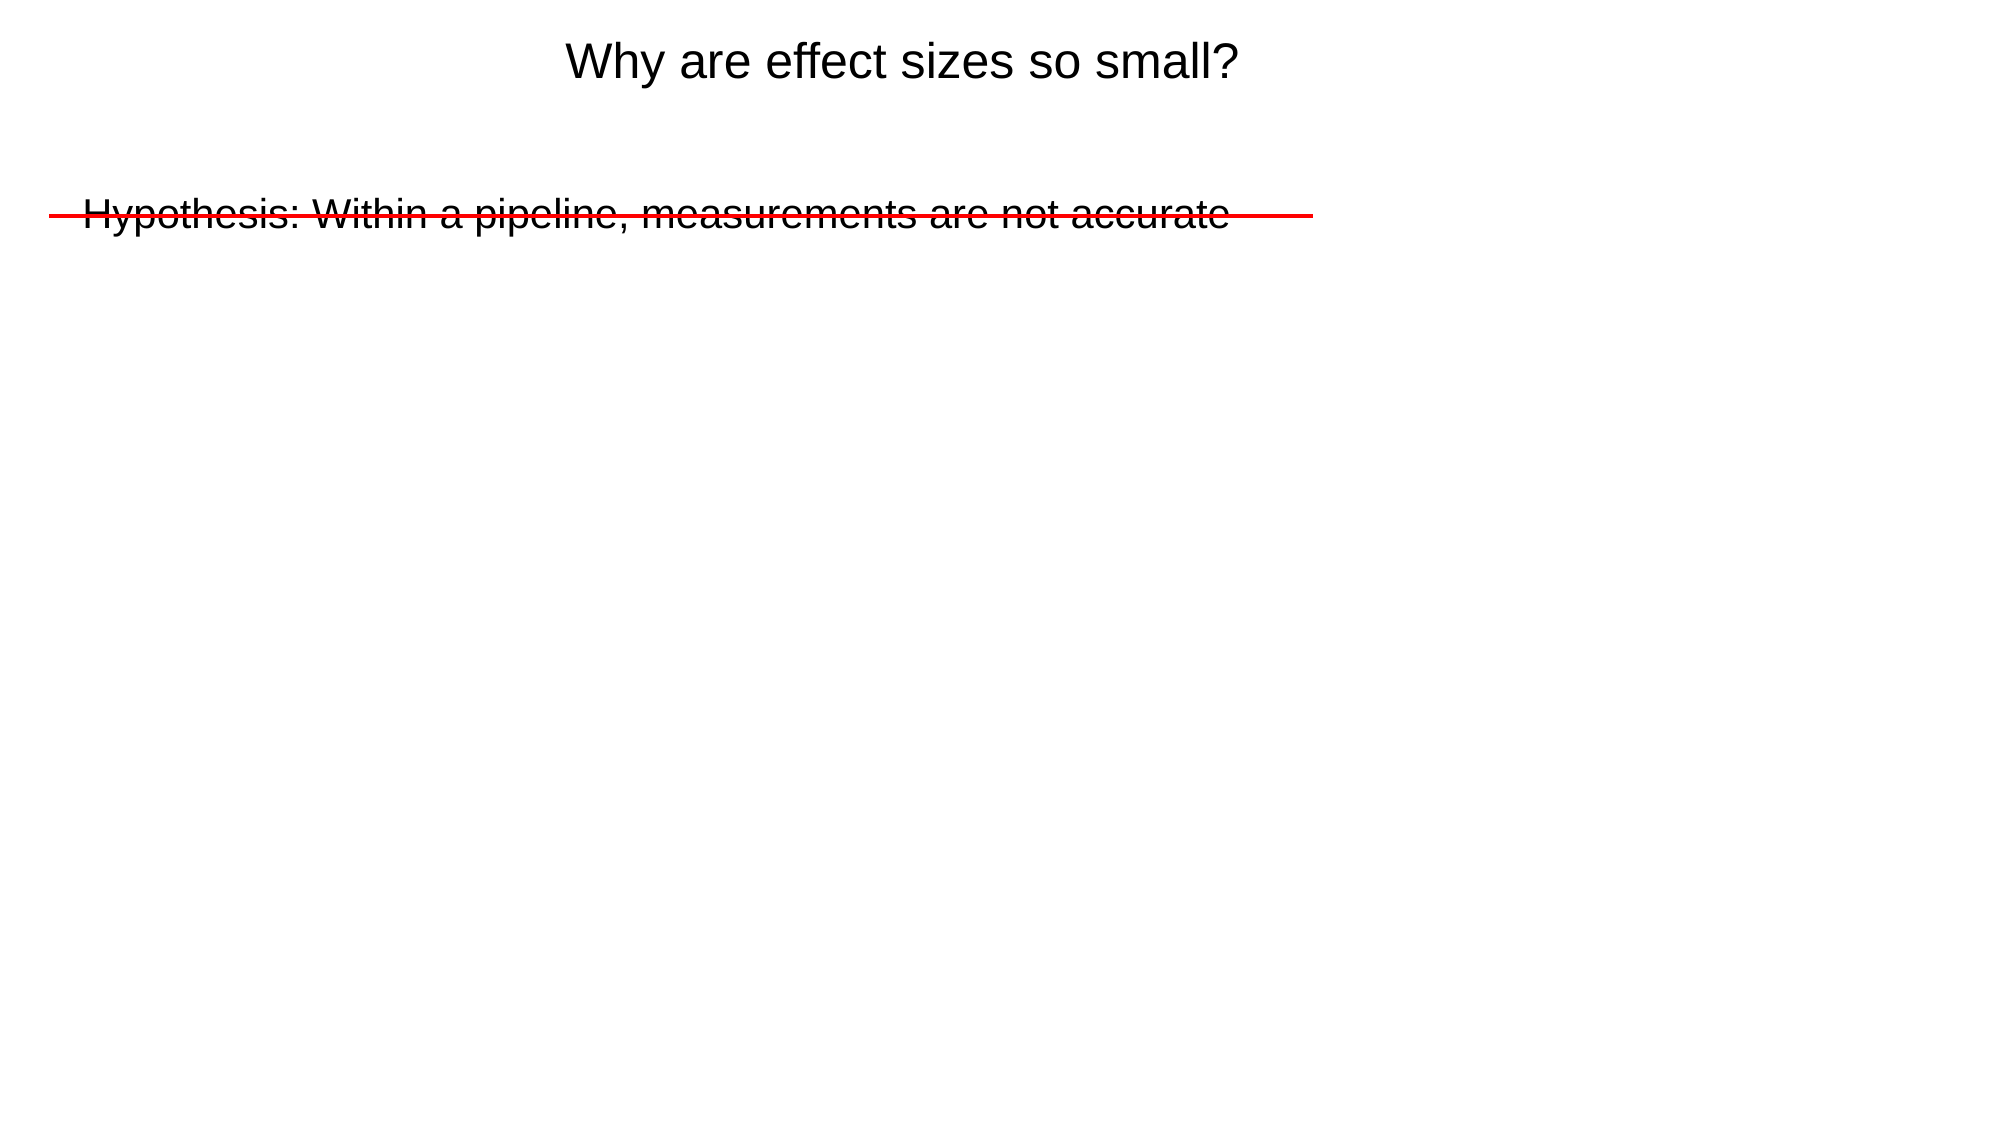

Why are effect sizes so small?
Hypothesis: Within a pipeline, measurements are not accurate